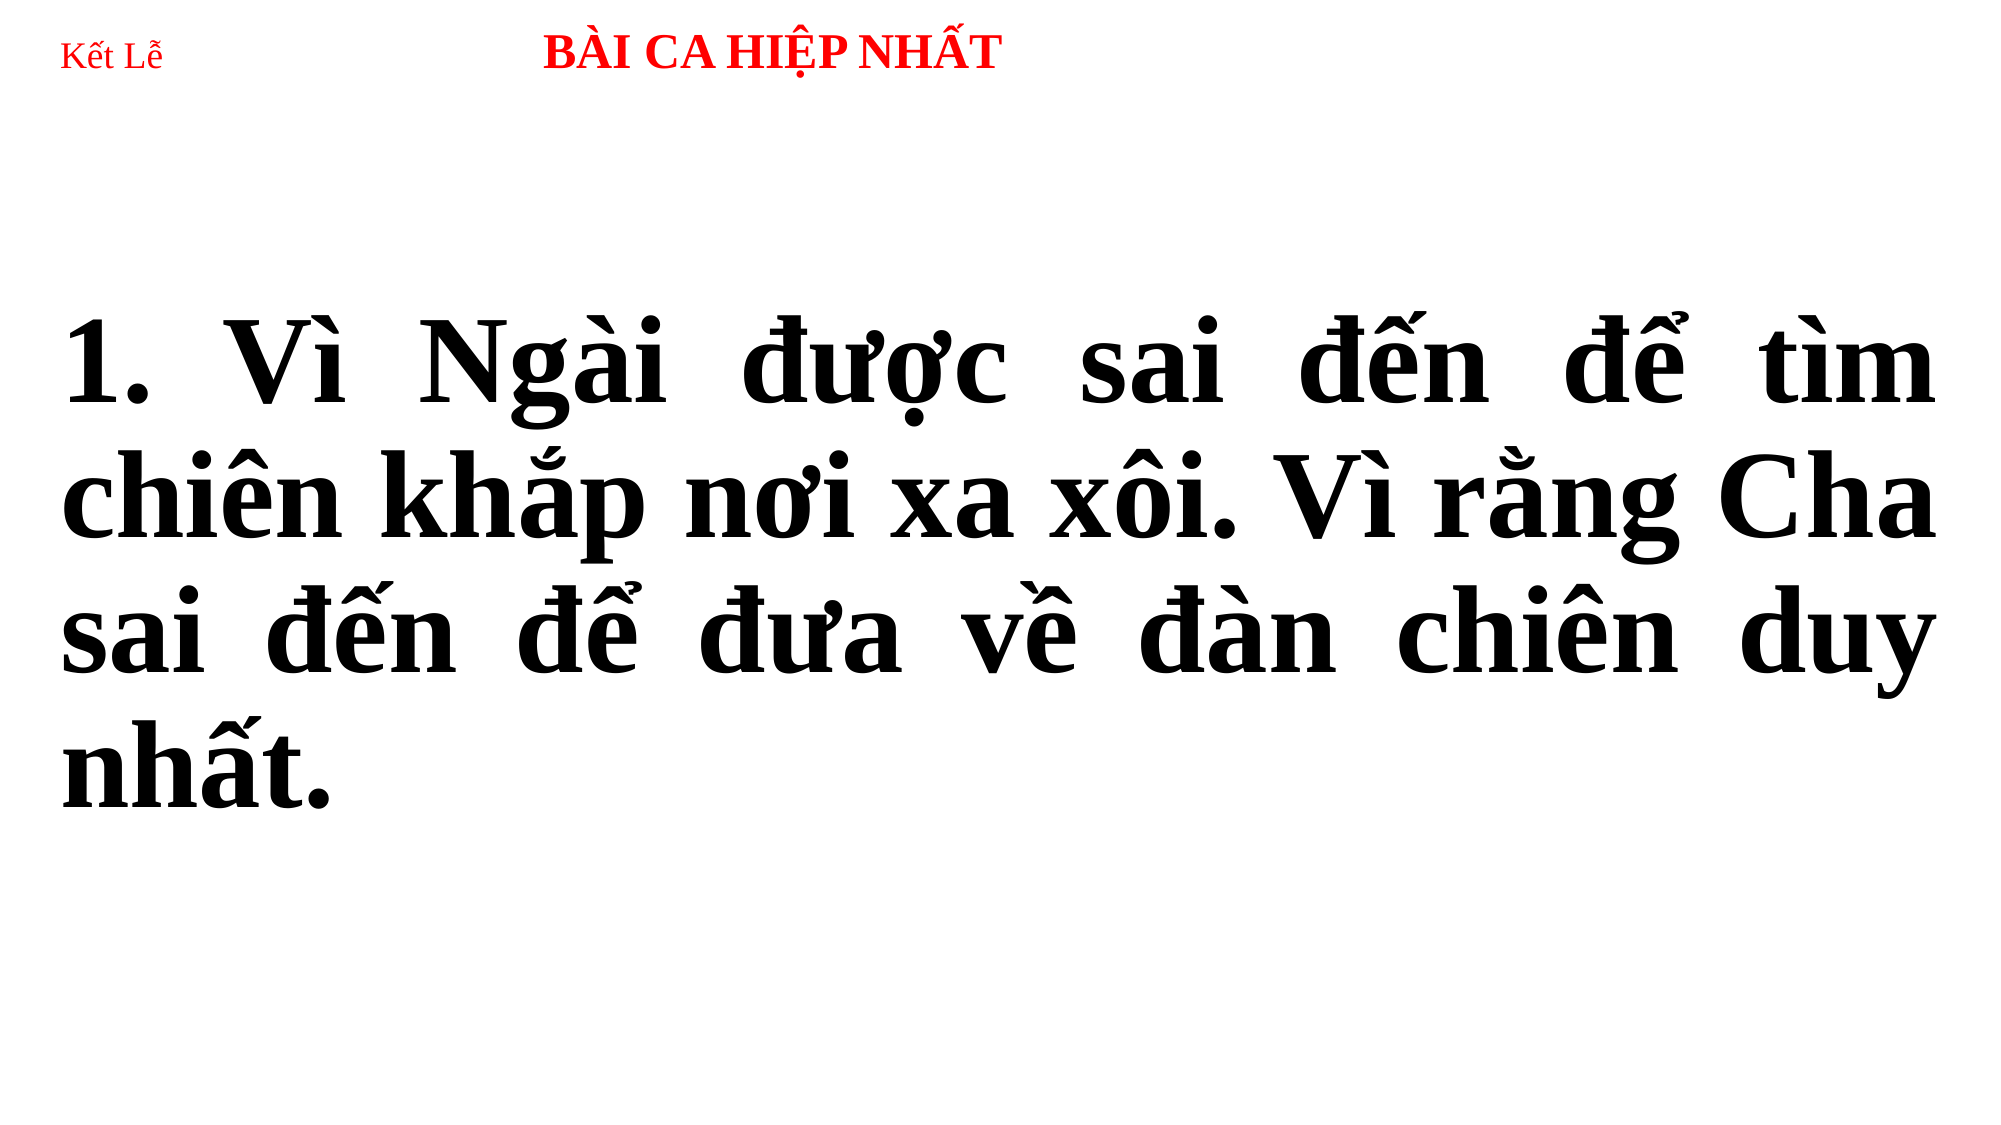

# Kết Lễ                                        BÀI CA HIỆP NHẤT
1. Vì Ngài được sai đến để tìm chiên khắp nơi xa xôi. Vì rằng Cha sai đến để đưa về đàn chiên duy nhất.